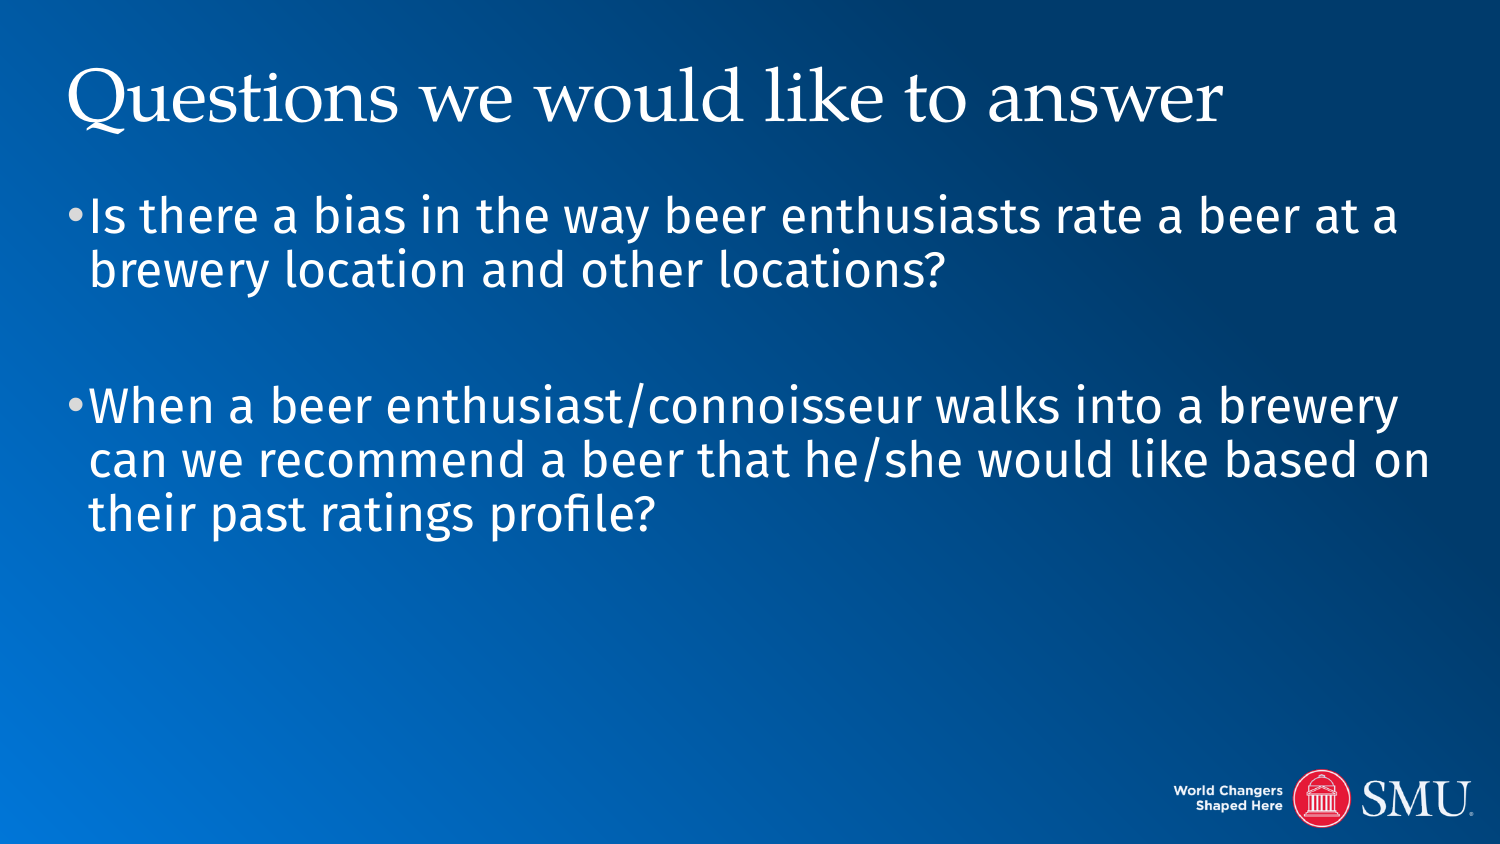

# Questions we would like to answer
Is there a bias in the way beer enthusiasts rate a beer at a brewery location and other locations?

When a beer enthusiast/connoisseur walks into a brewery can we recommend a beer that he/she would like based on their past ratings profile?